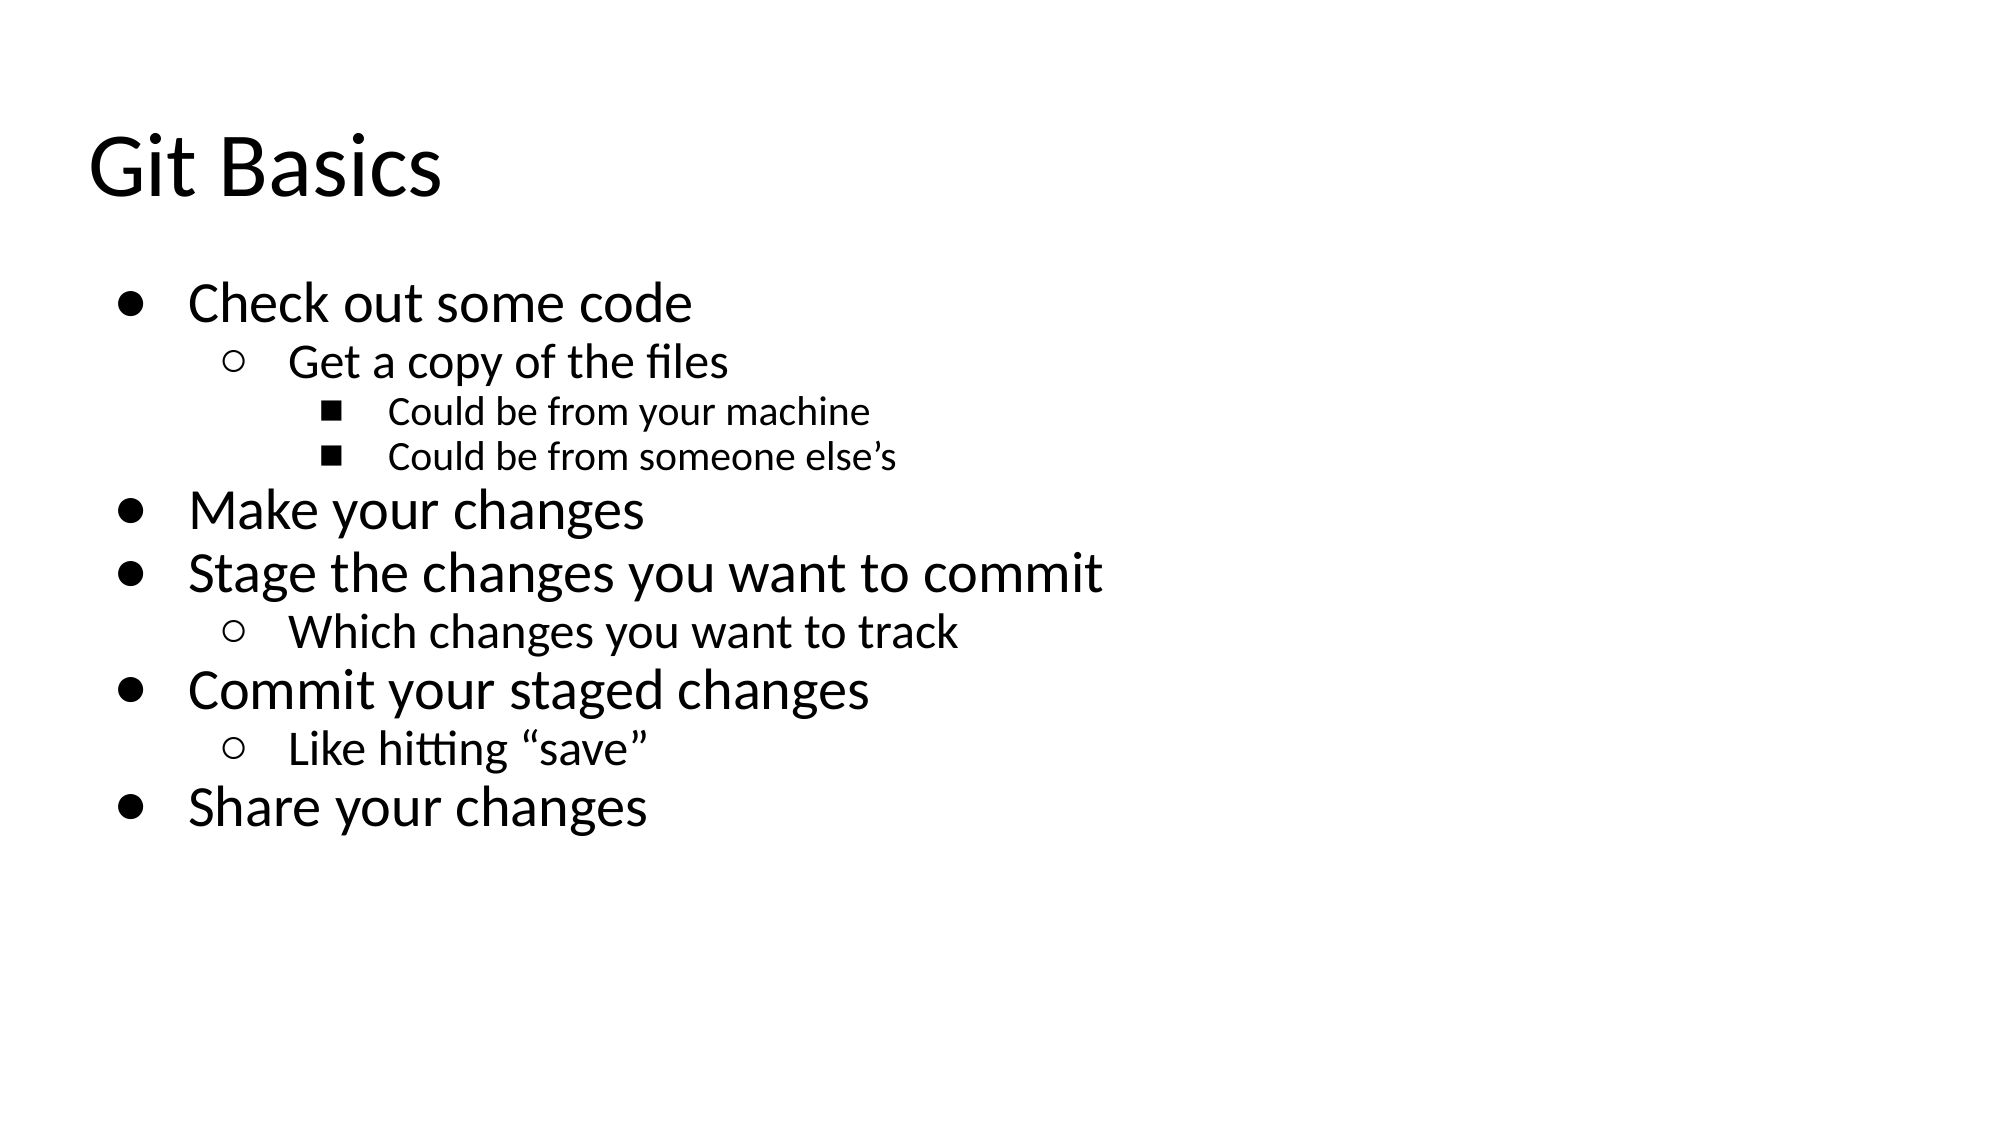

# Git Basics
Check out some code
Get a copy of the files
Could be from your machine
Could be from someone else’s
Make your changes
Stage the changes you want to commit
Which changes you want to track
Commit your staged changes
Like hitting “save”
Share your changes